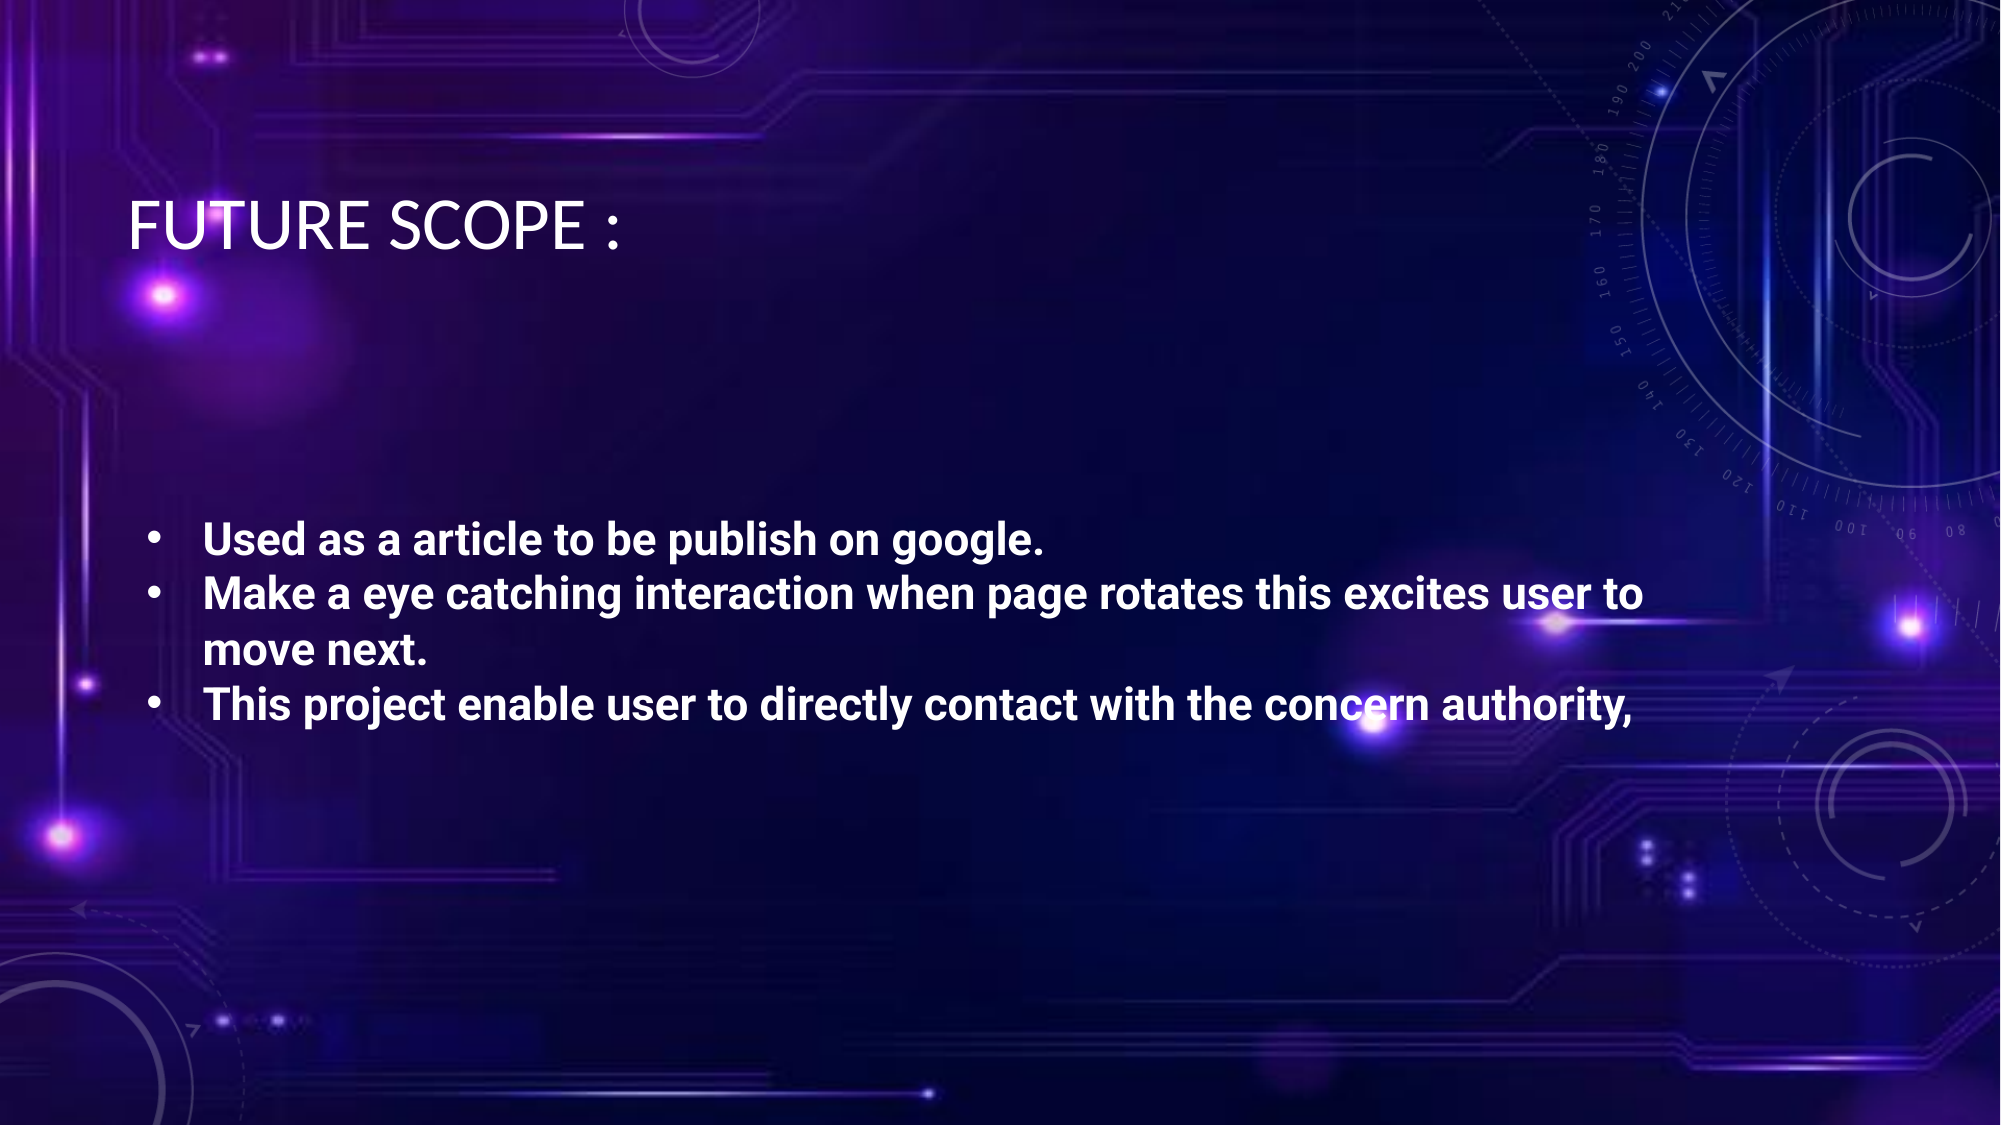

# FUTURE SCOPE :
Used as a article to be publish on google.
Make a eye catching interaction when page rotates this excites user to move next.
This project enable user to directly contact with the concern authority,